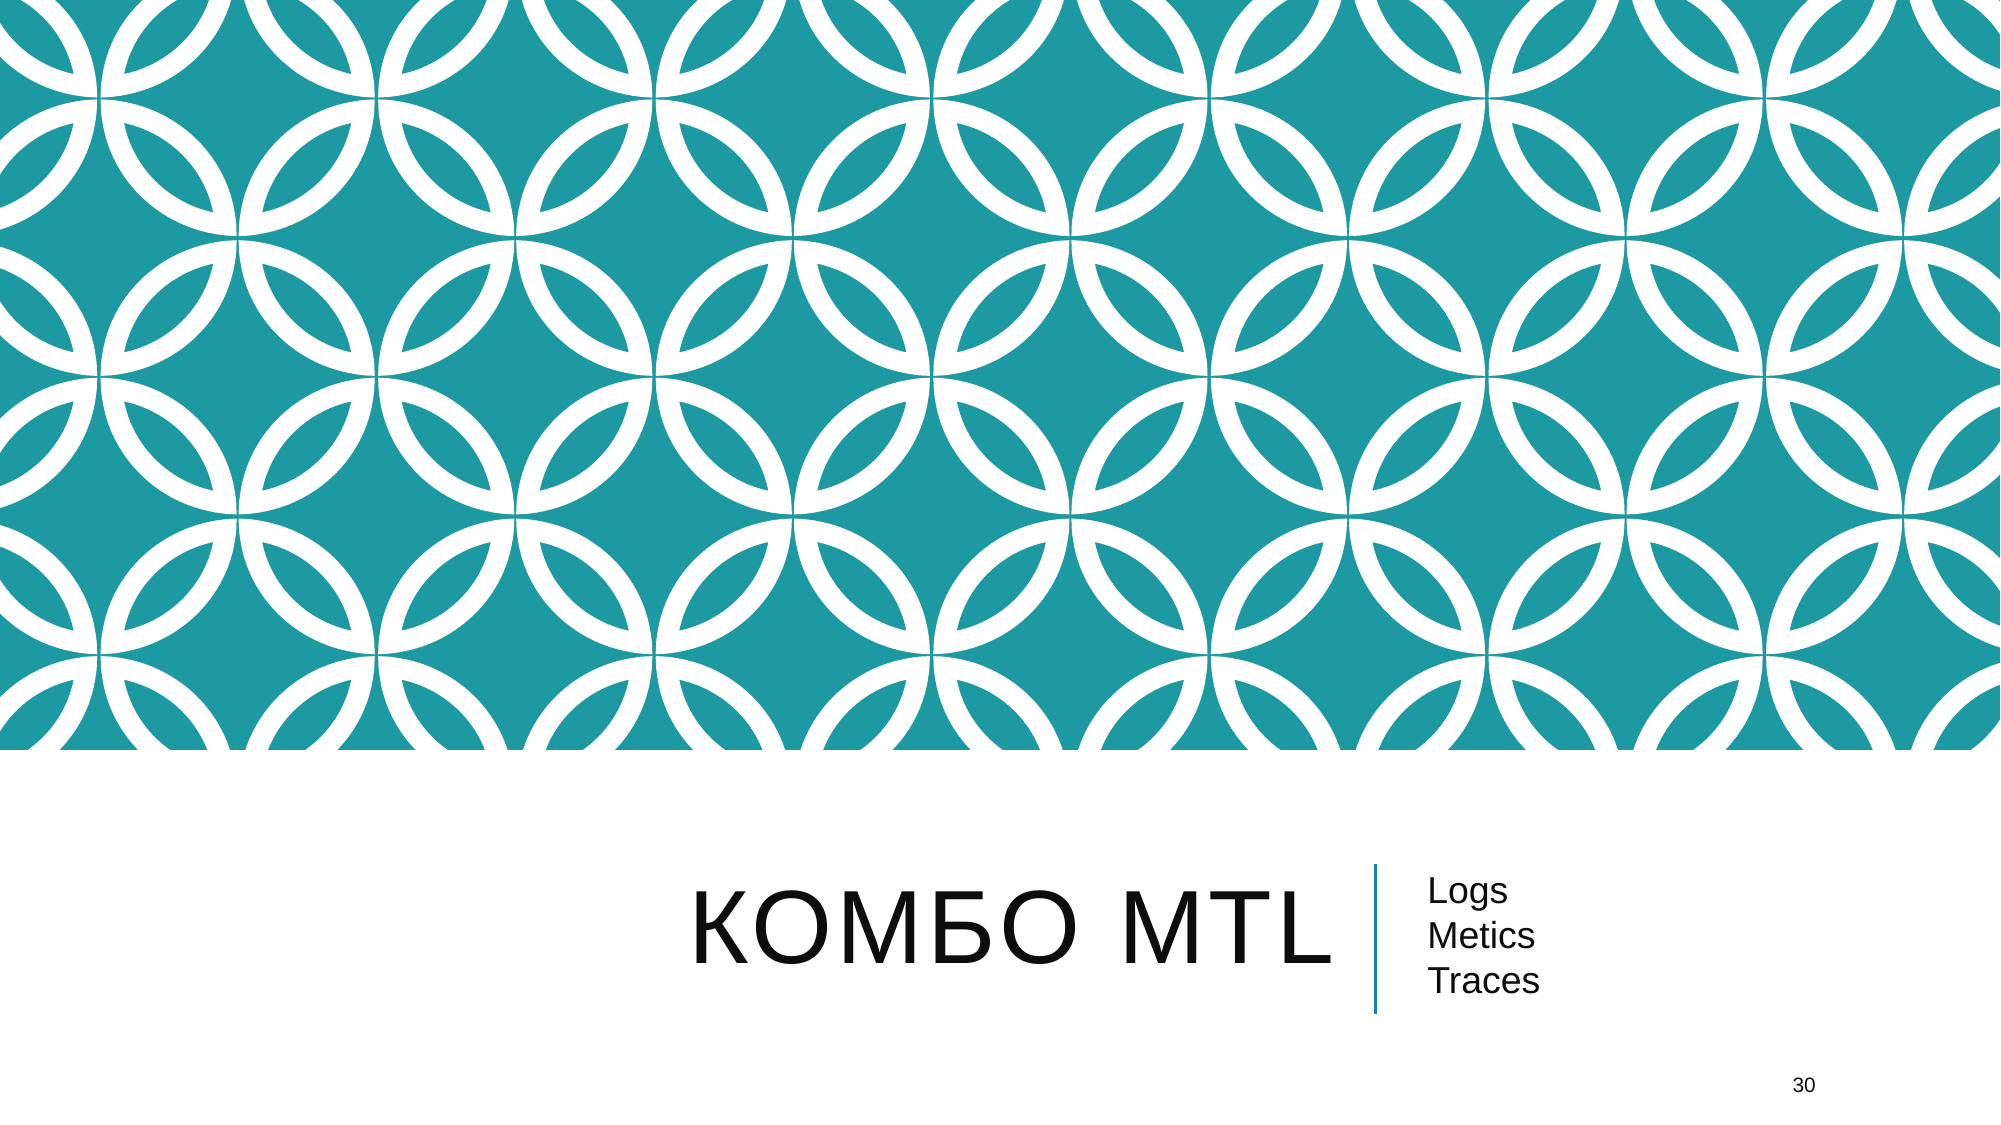

# КОМБО MTL
Logs
Metics
Traces
30